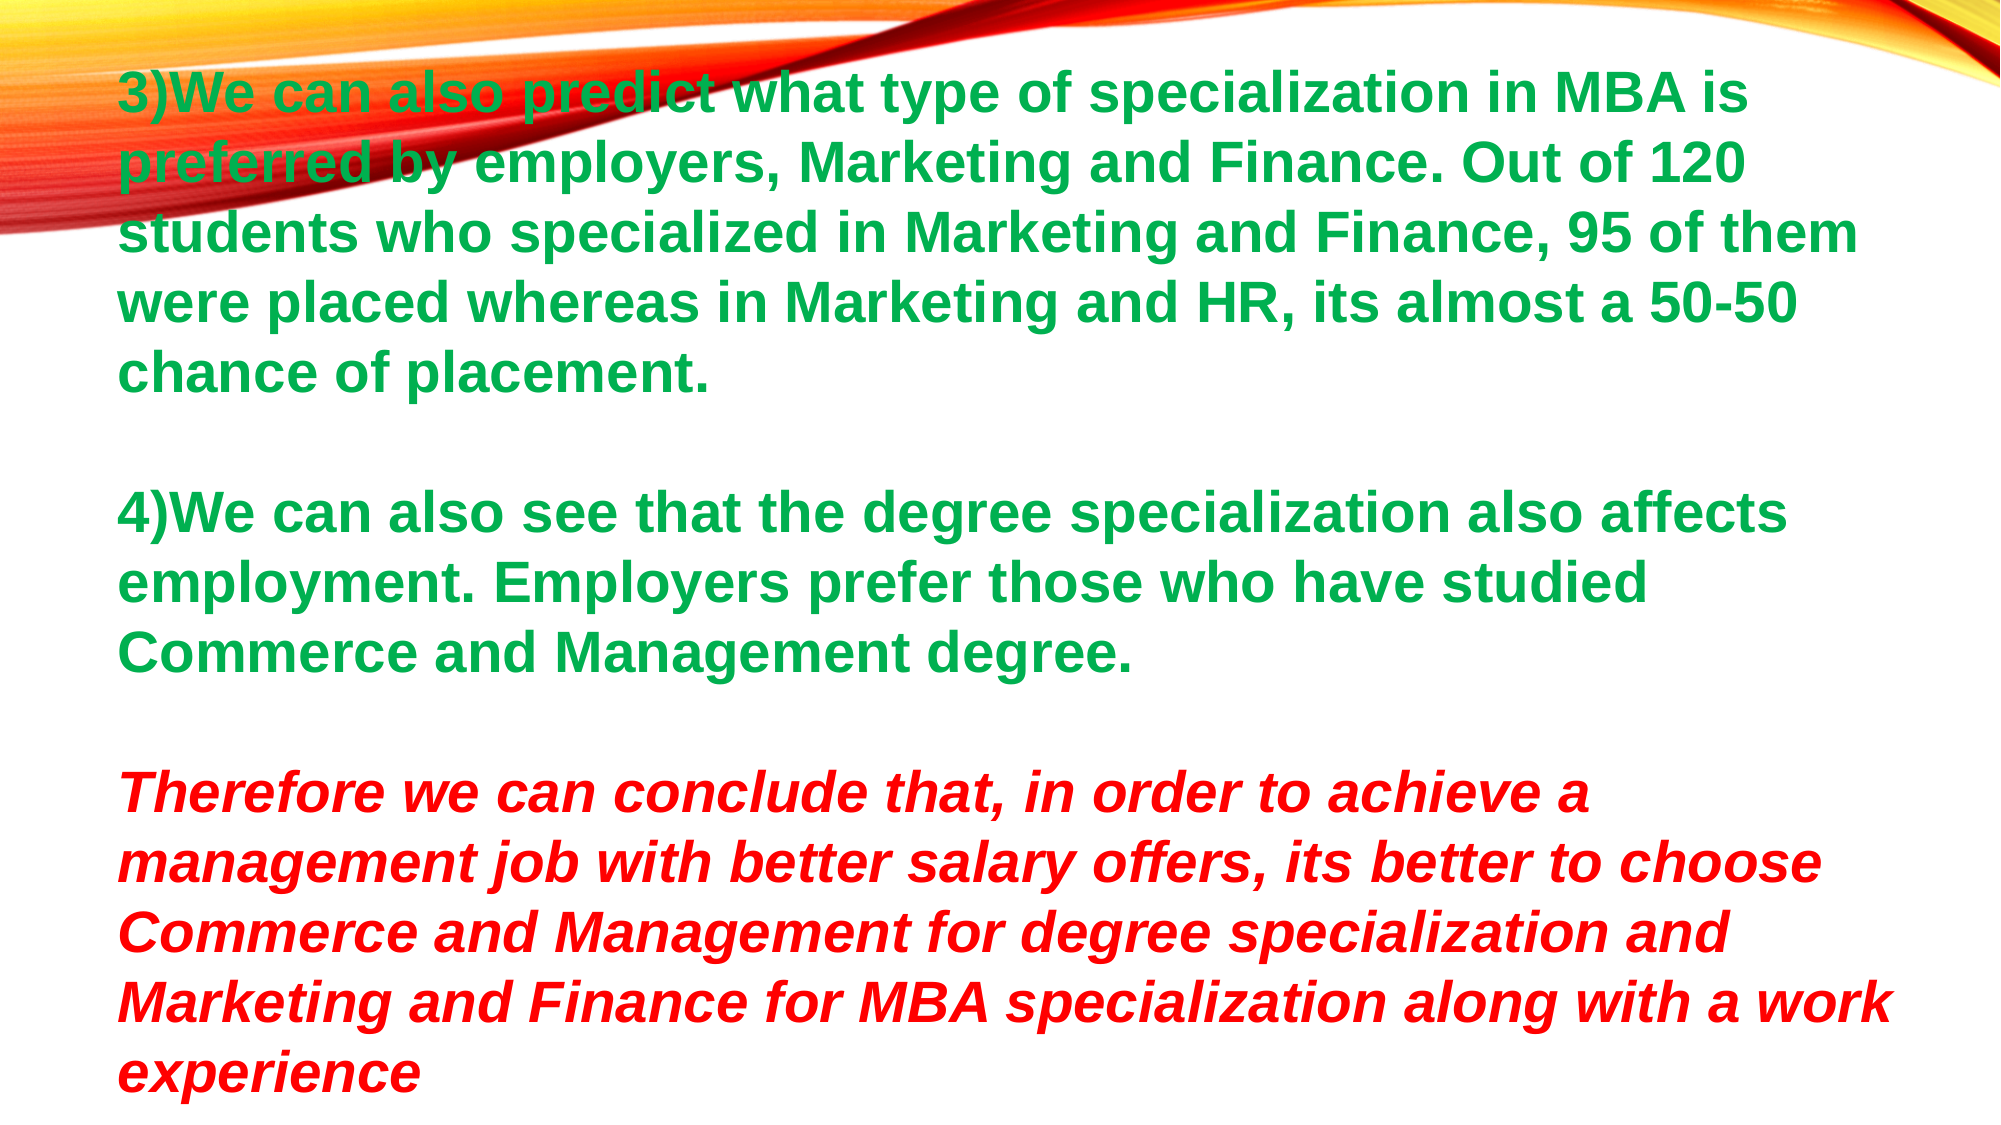

3)We can also predict what type of specialization in MBA is preferred by employers, Marketing and Finance. Out of 120 students who specialized in Marketing and Finance, 95 of them were placed whereas in Marketing and HR, its almost a 50-50 chance of placement.

4)We can also see that the degree specialization also affects employment. Employers prefer those who have studied Commerce and Management degree.

Therefore we can conclude that, in order to achieve a management job with better salary offers, its better to choose Commerce and Management for degree specialization and Marketing and Finance for MBA specialization along with a work experience